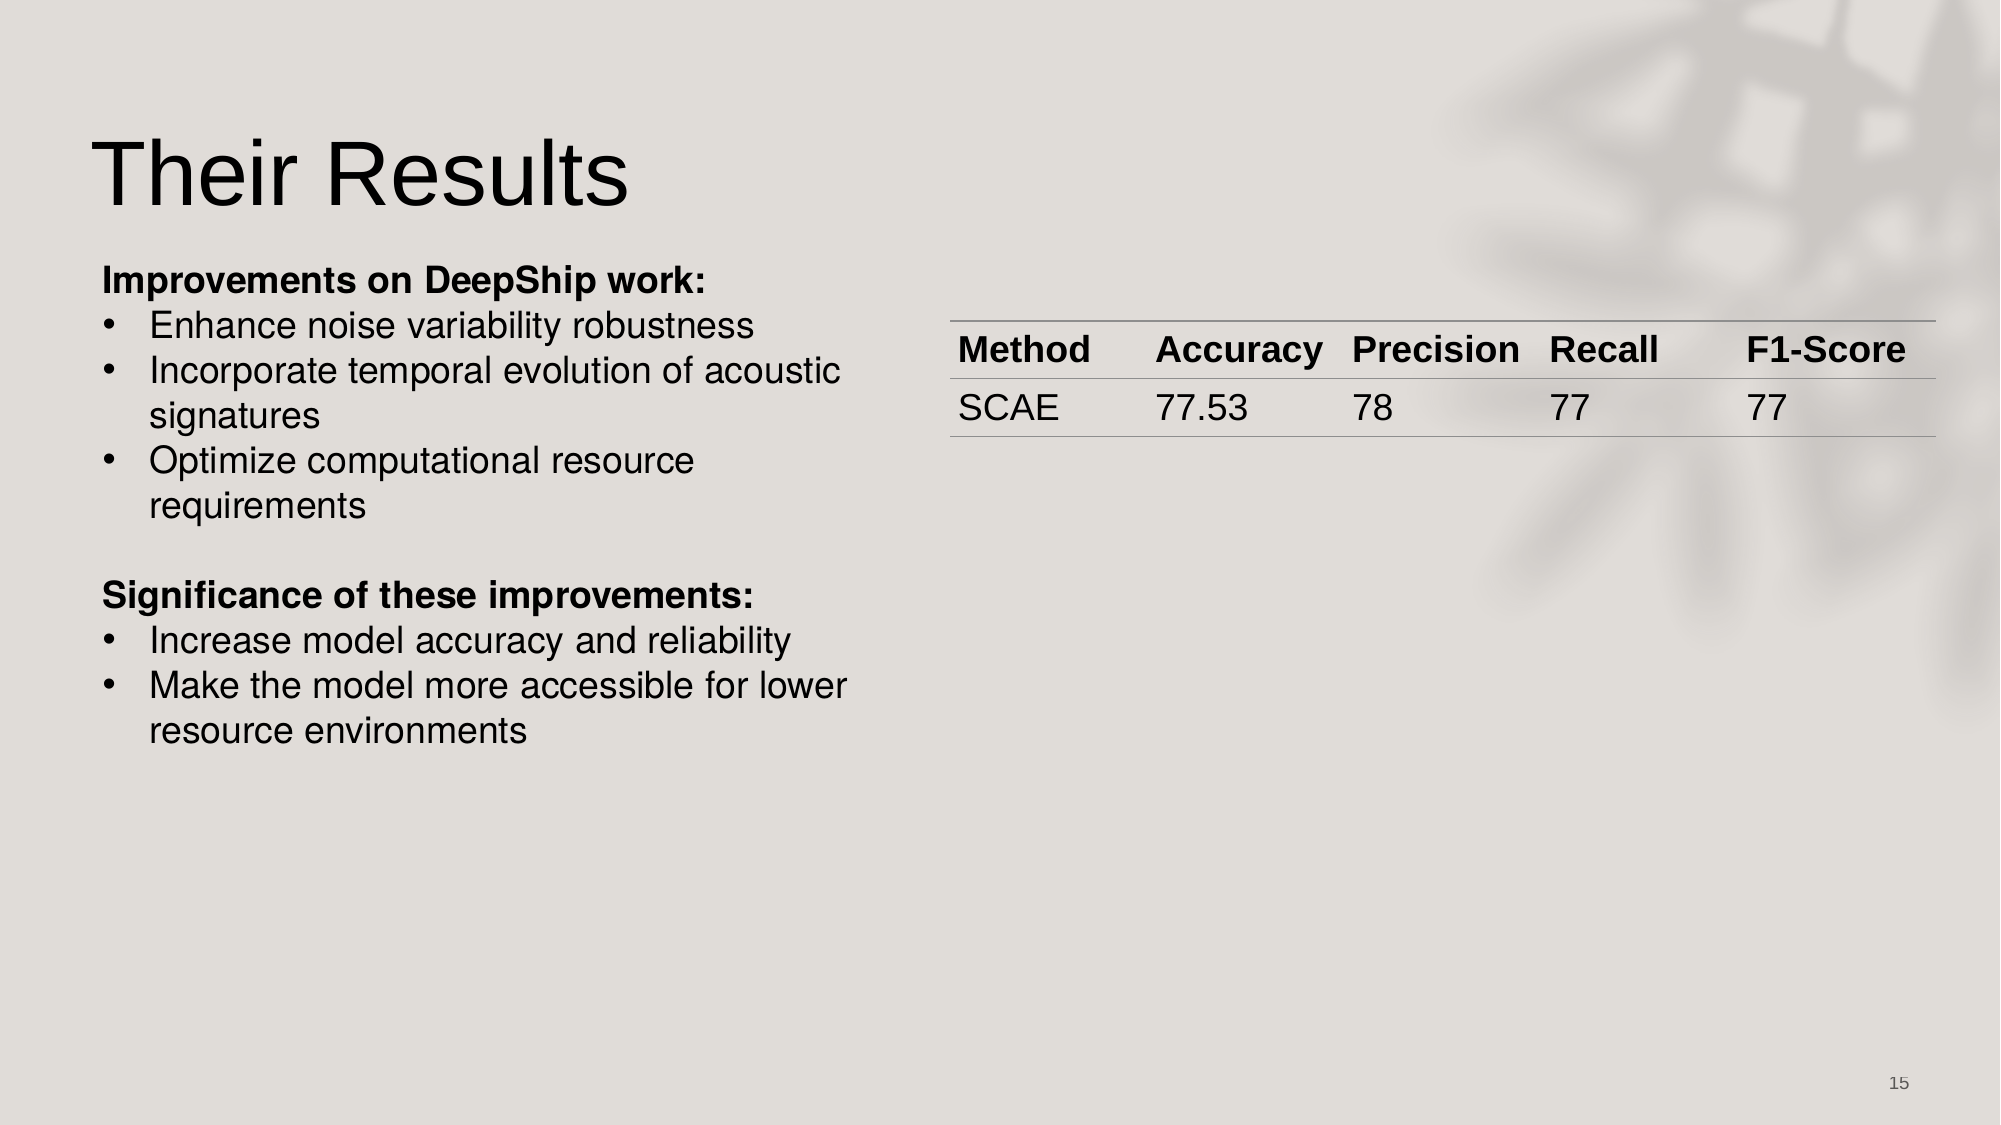

# Their Results
Improvements on DeepShip work:
Enhance noise variability robustness
Incorporate temporal evolution of acoustic signatures
Optimize computational resource requirements

Significance of these improvements:
Increase model accuracy and reliability
Make the model more accessible for lower resource environments

| Method | Accuracy | Precision | Recall | F1-Score |
| --- | --- | --- | --- | --- |
| SCAE | 77.53 | 78 | 77 | 77 |
15